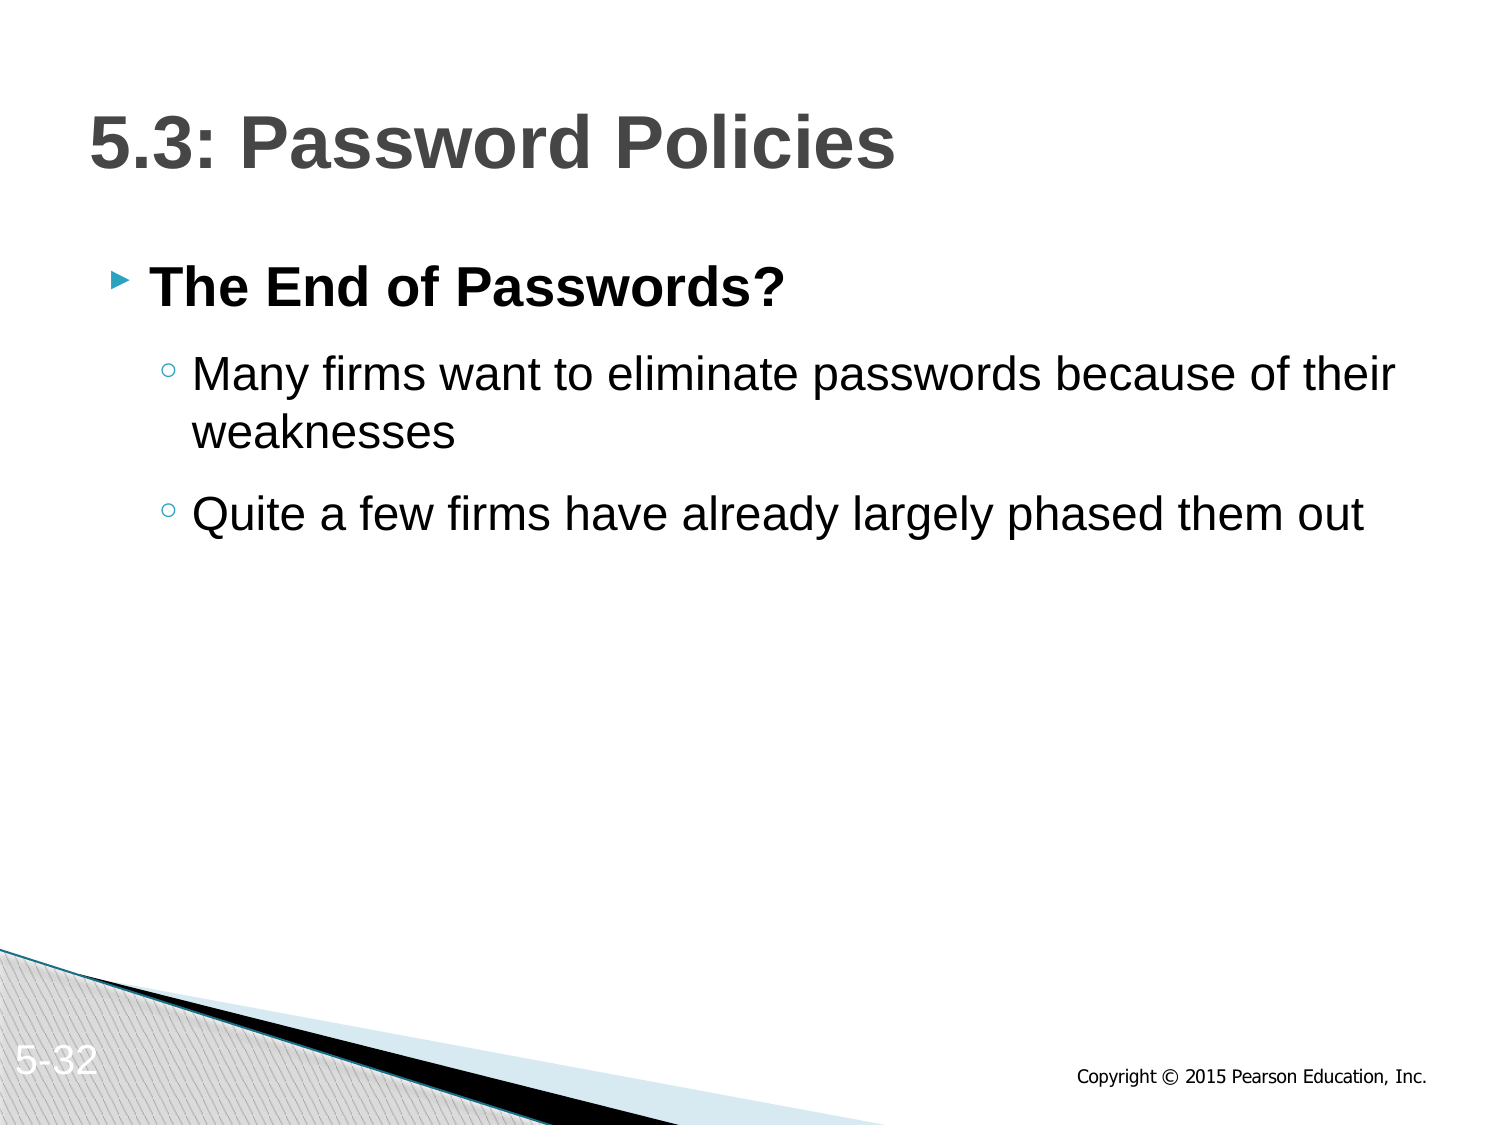

# 5.3: Password Policies
The End of Passwords?
Many firms want to eliminate passwords because of their weaknesses
Quite a few firms have already largely phased them out

5-32